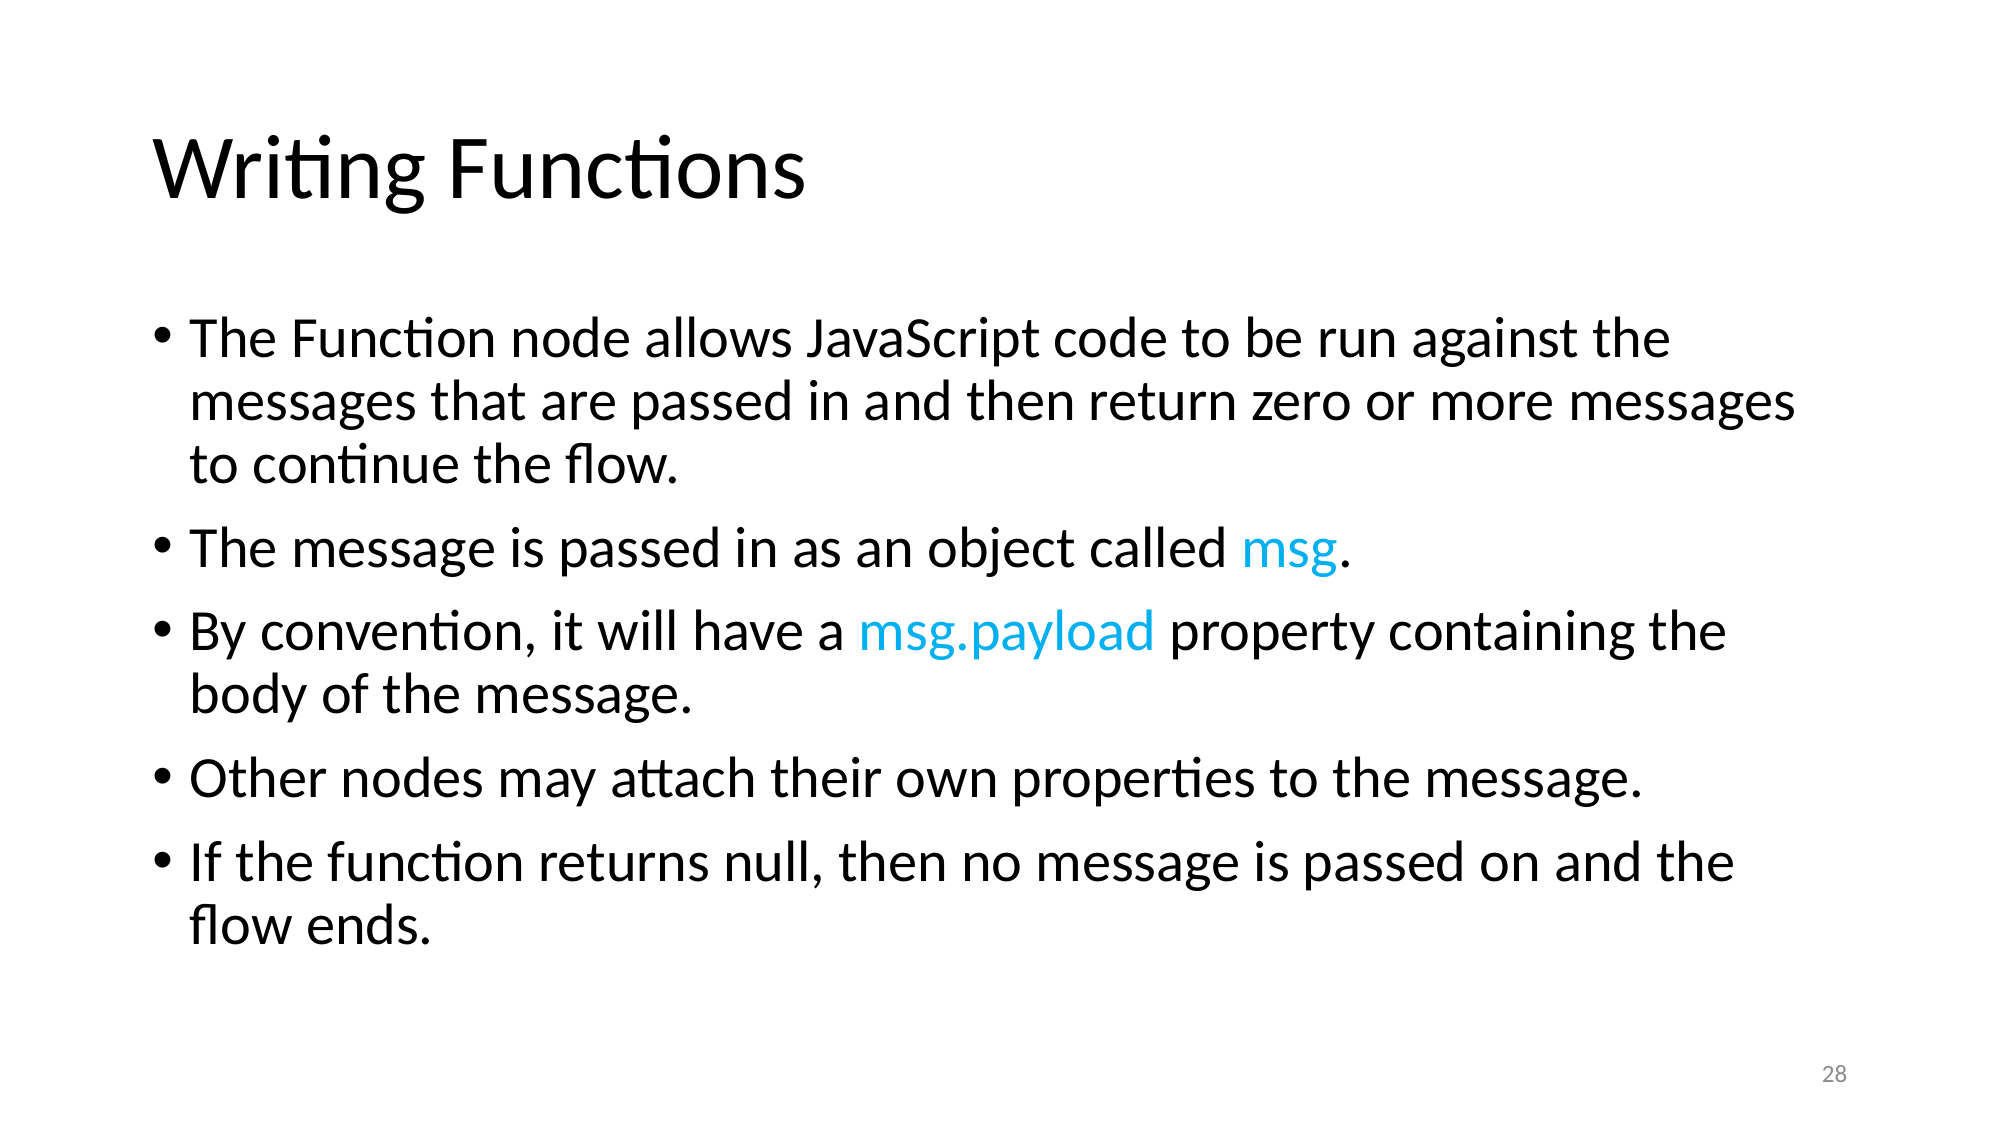

# Writing Functions
The Function node allows JavaScript code to be run against the messages that are passed in and then return zero or more messages to continue the flow.
The message is passed in as an object called msg.
By convention, it will have a msg.payload property containing the body of the message.
Other nodes may attach their own properties to the message.
If the function returns null, then no message is passed on and the flow ends.
28